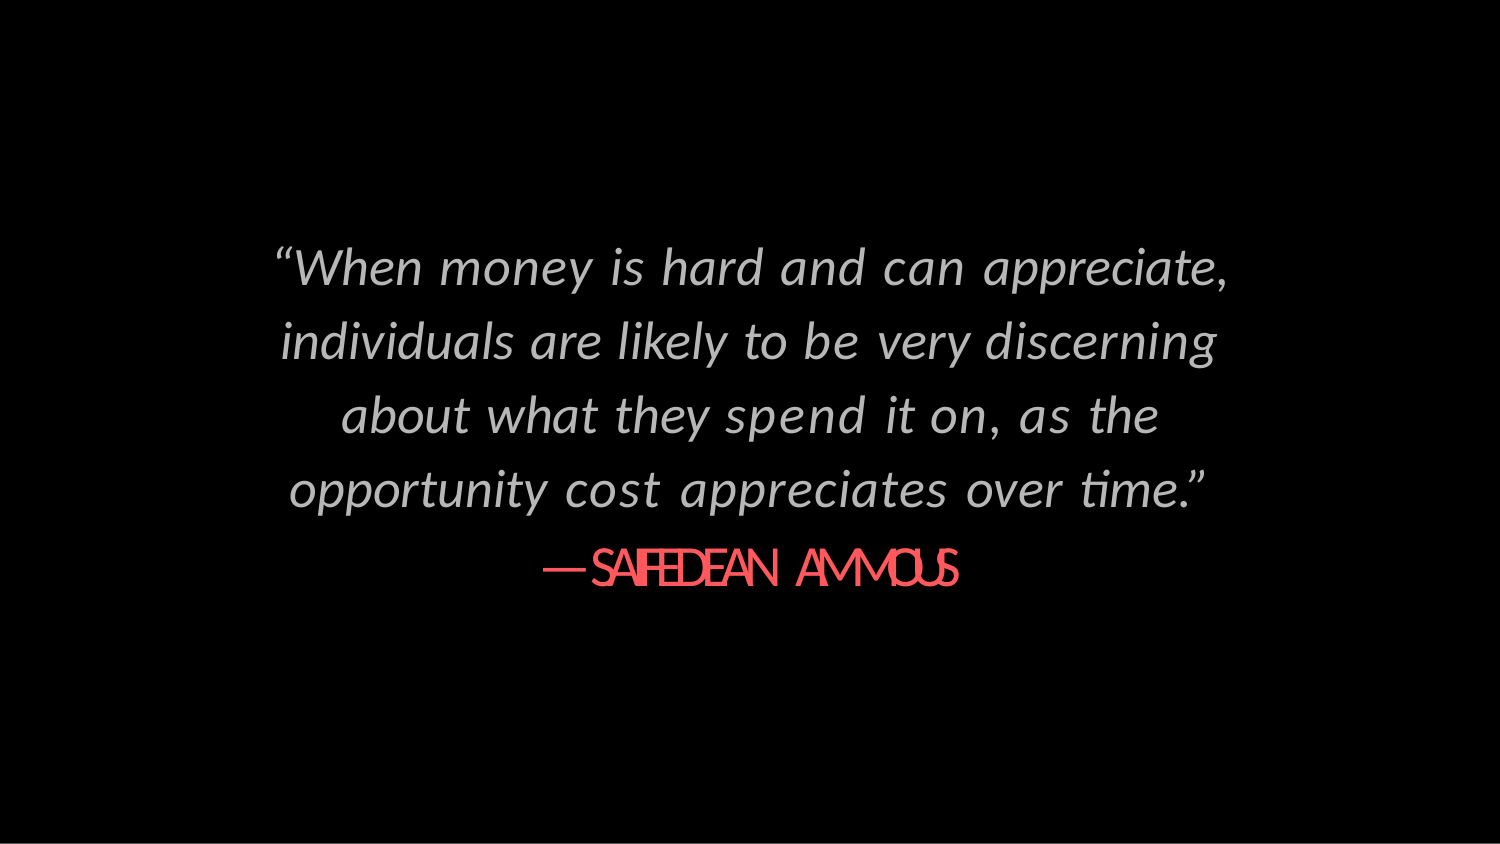

# “When money is hard and can appreciate, individuals are likely to be very discerning about what they spend it on, as the opportunity cost appreciates over time.”
—SAIFEDEAN AMMOUS